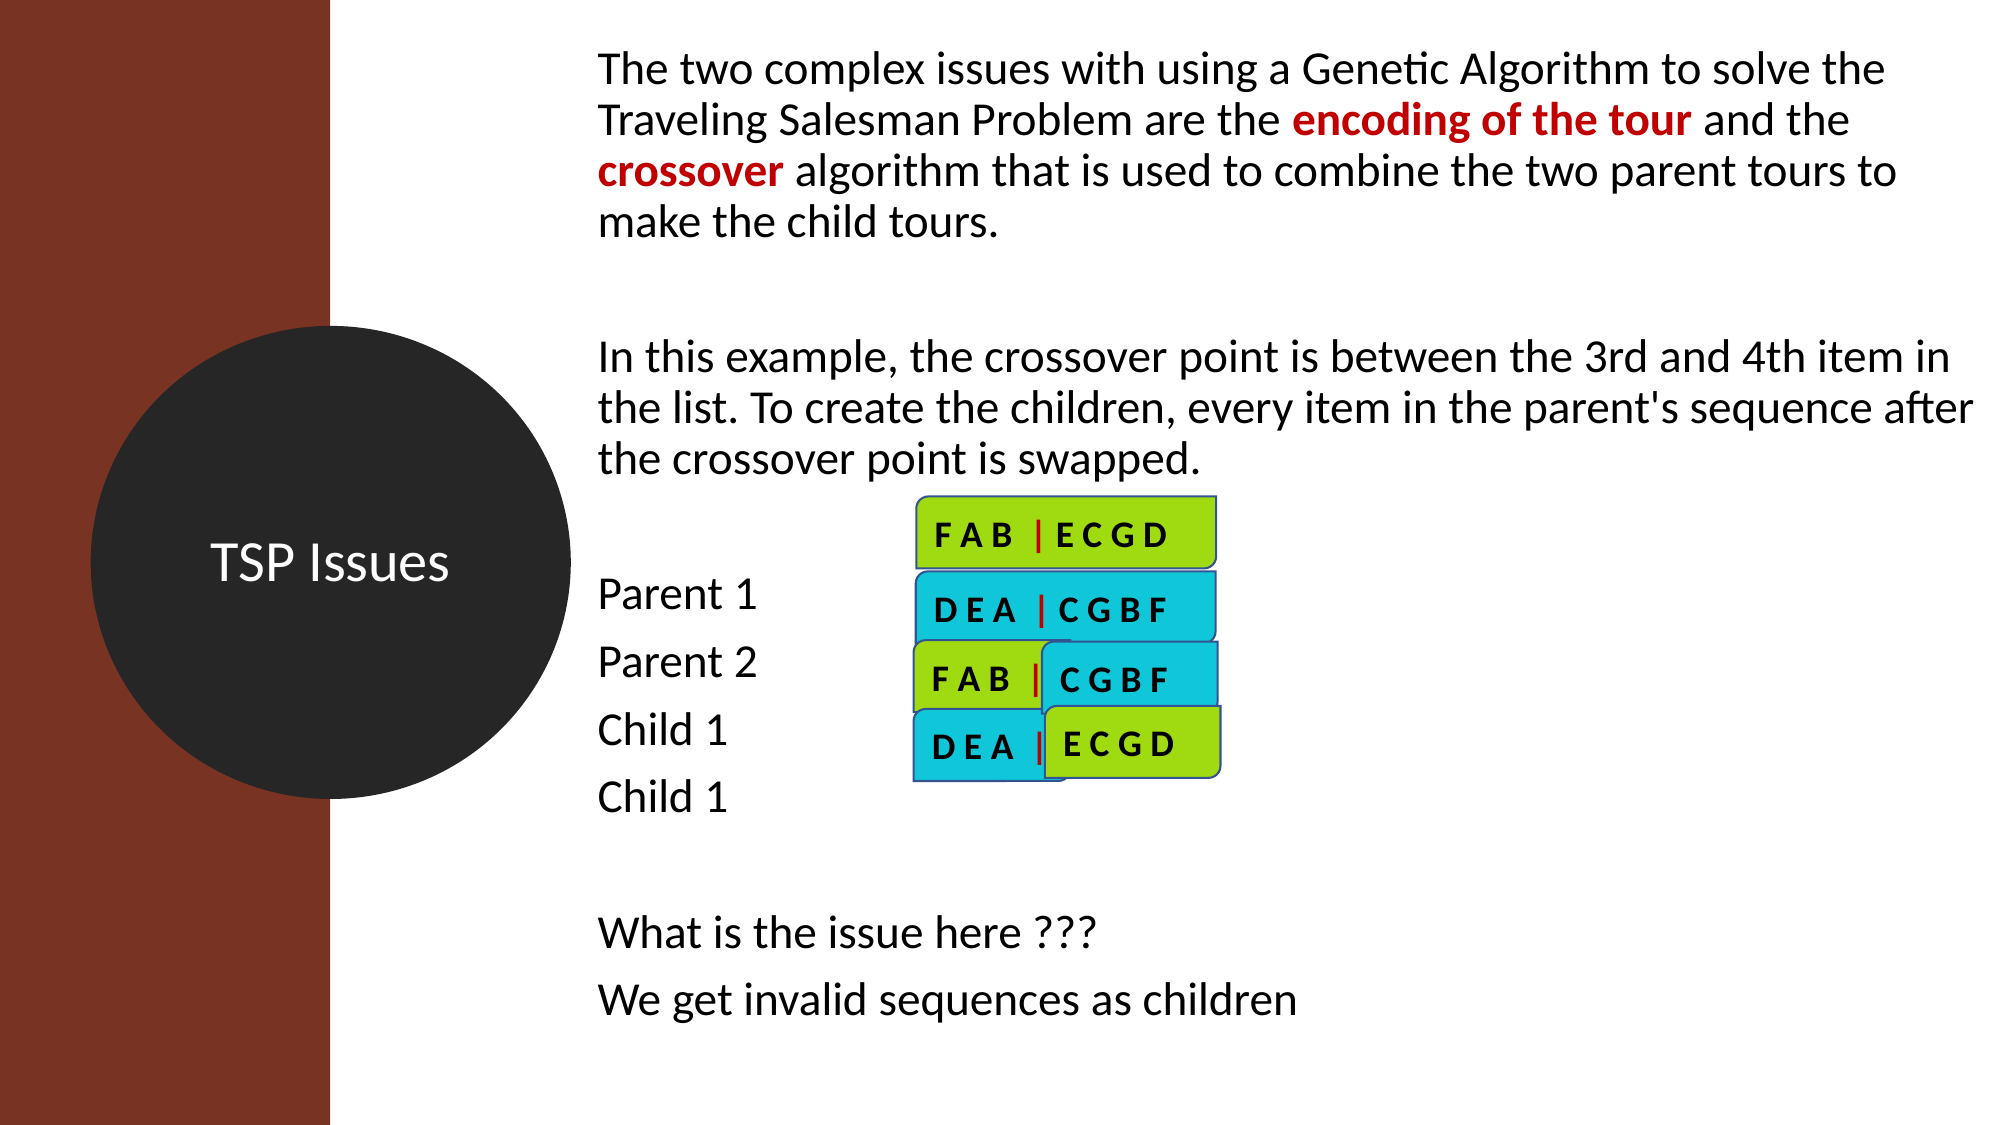

The two complex issues with using a Genetic Algorithm to solve the Traveling Salesman Problem are the encoding of the tour and the crossover algorithm that is used to combine the two parent tours to make the child tours.

In this example, the crossover point is between the 3rd and 4th item in the list. To create the children, every item in the parent's sequence after the crossover point is swapped.

Parent 1
Parent 2
Child 1
Child 1

What is the issue here ???
We get invalid sequences as children

TSP Issues
F A B  | E C G D
D E A  | C G B F
F A B  |
C G B F
E C G D
D E A  |